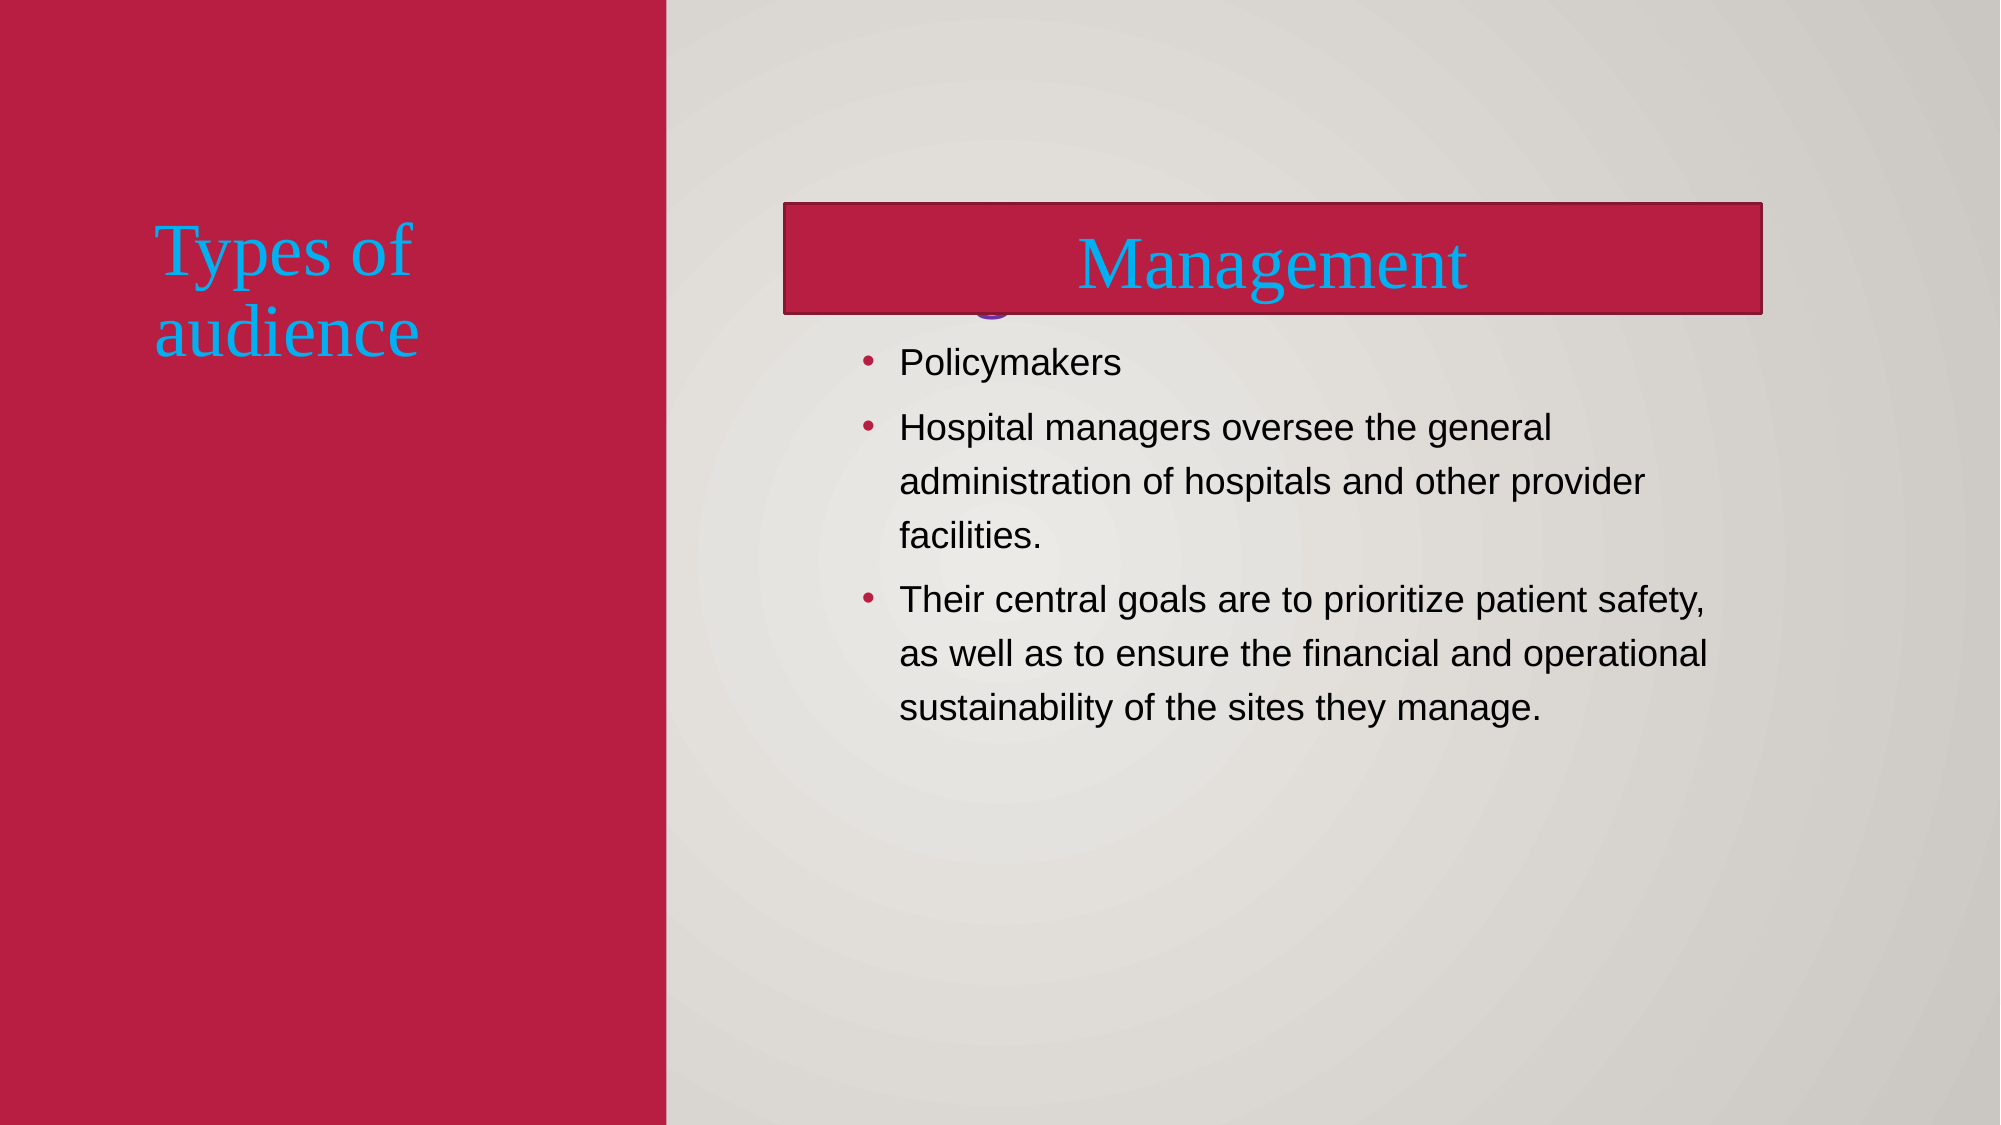

# Types of audience
Management
Management:
Policymakers
Hospital managers oversee the general administration of hospitals and other provider facilities.
Their central goals are to prioritize patient safety, as well as to ensure the financial and operational sustainability of the sites they manage.